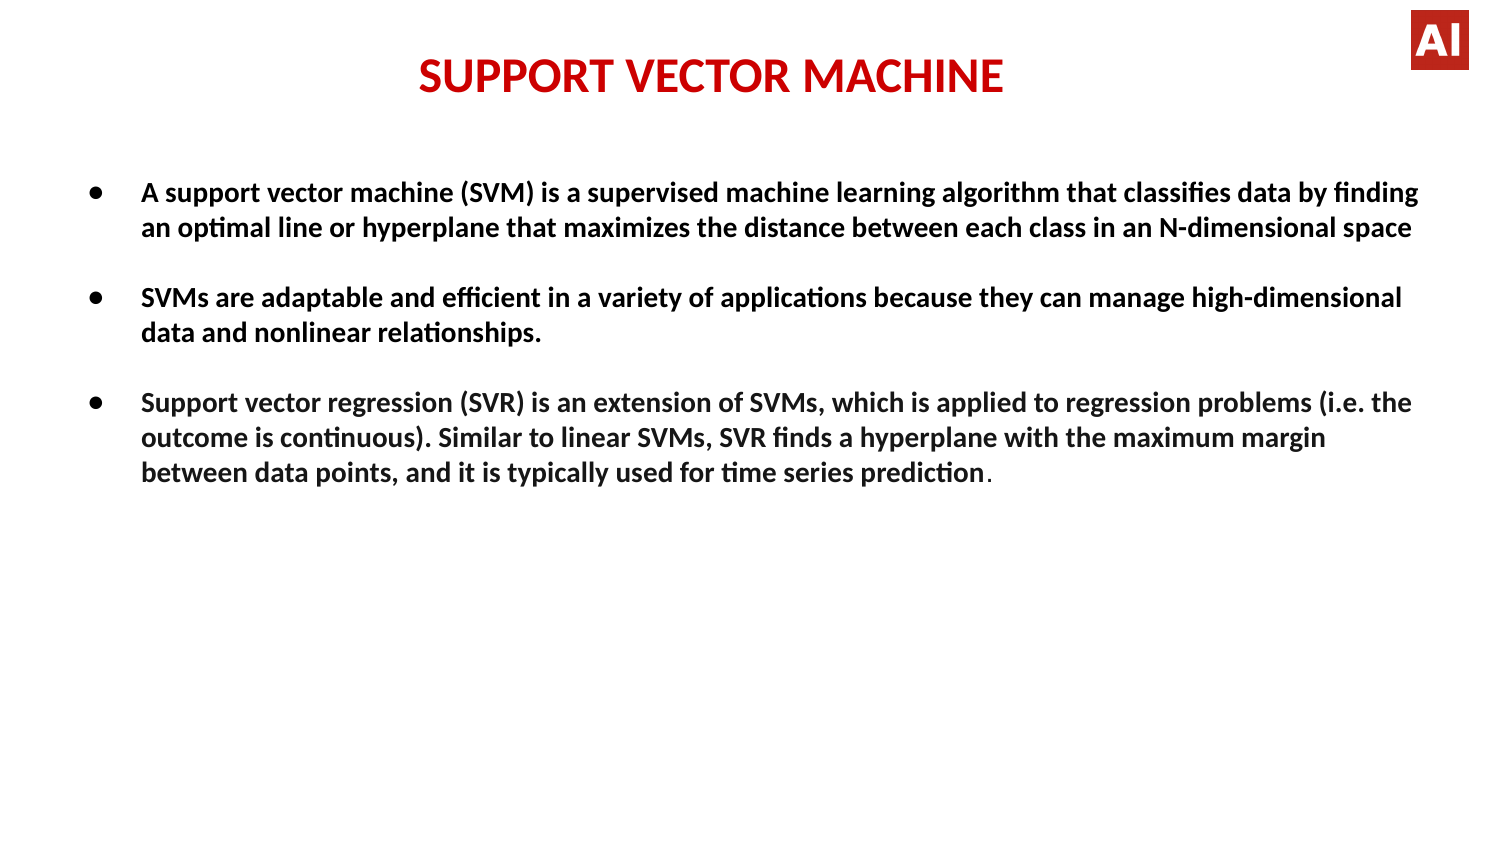

# SUPPORT VECTOR MACHINE
A support vector machine (SVM) is a supervised machine learning algorithm that classifies data by finding an optimal line or hyperplane that maximizes the distance between each class in an N-dimensional space

SVMs are adaptable and efficient in a variety of applications because they can manage high-dimensional data and nonlinear relationships.

Support vector regression (SVR) is an extension of SVMs, which is applied to regression problems (i.e. the outcome is continuous). Similar to linear SVMs, SVR finds a hyperplane with the maximum margin between data points, and it is typically used for time series prediction.